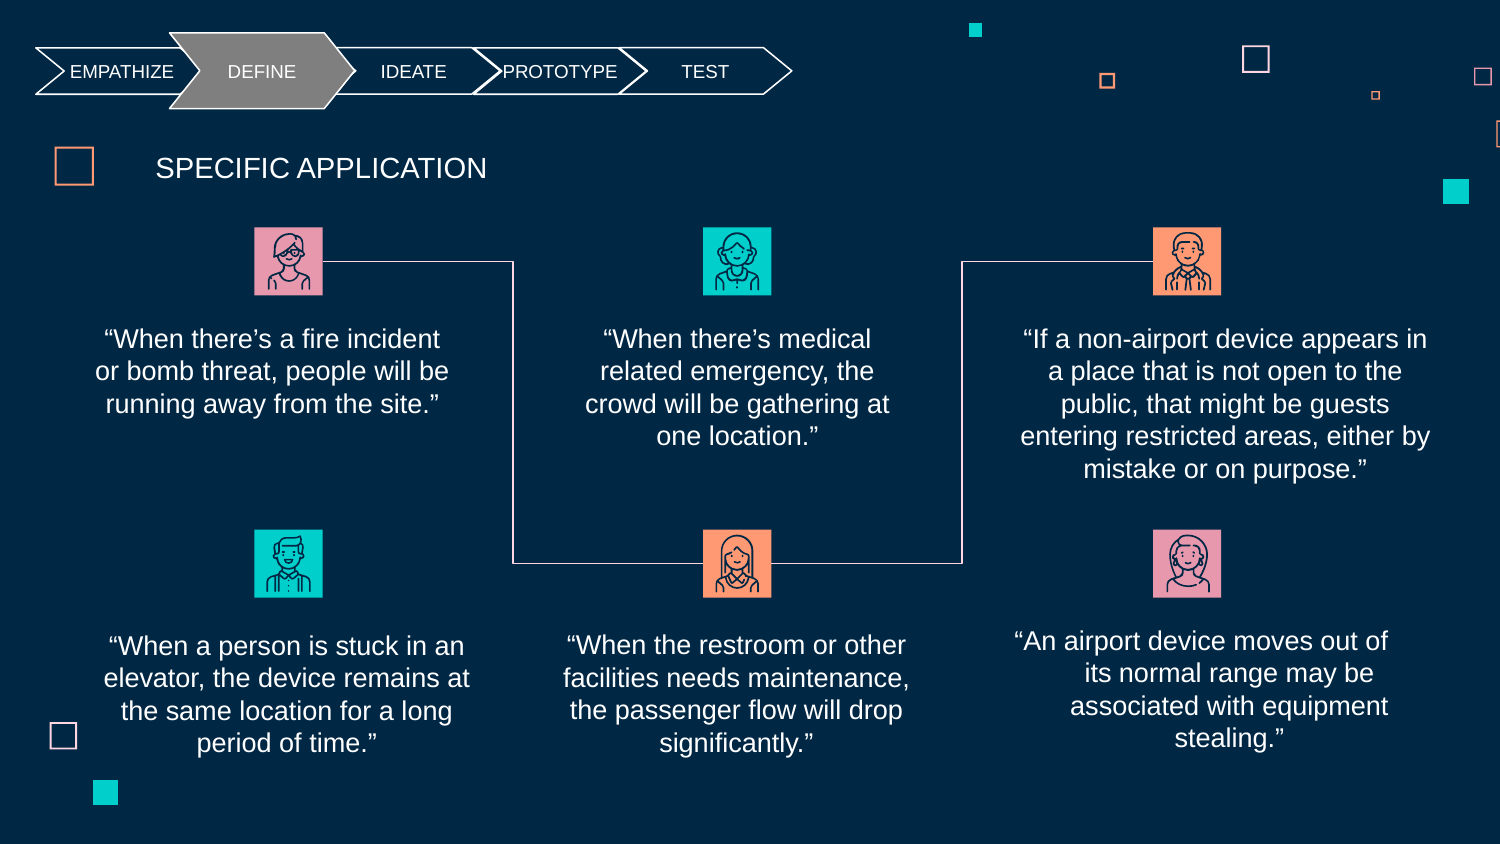

DEFINE
IDEATE
TEST
EMPATHIZE
PROTOTYPE
SPECIFIC APPLICATION

“If a non-airport device appears in a place that is not open to the public, that might be guests entering restricted areas, either by mistake or on purpose.”
“When there’s a fire incident or bomb threat, people will be running away from the site.”
“When there’s medical related emergency, the crowd will be gathering at one location.”

“An airport device moves out of its normal range may be associated with equipment stealing.”
“When the restroom or other facilities needs maintenance, the passenger flow will drop significantly.”
“When a person is stuck in an elevator, the device remains at the same location for a long period of time.”